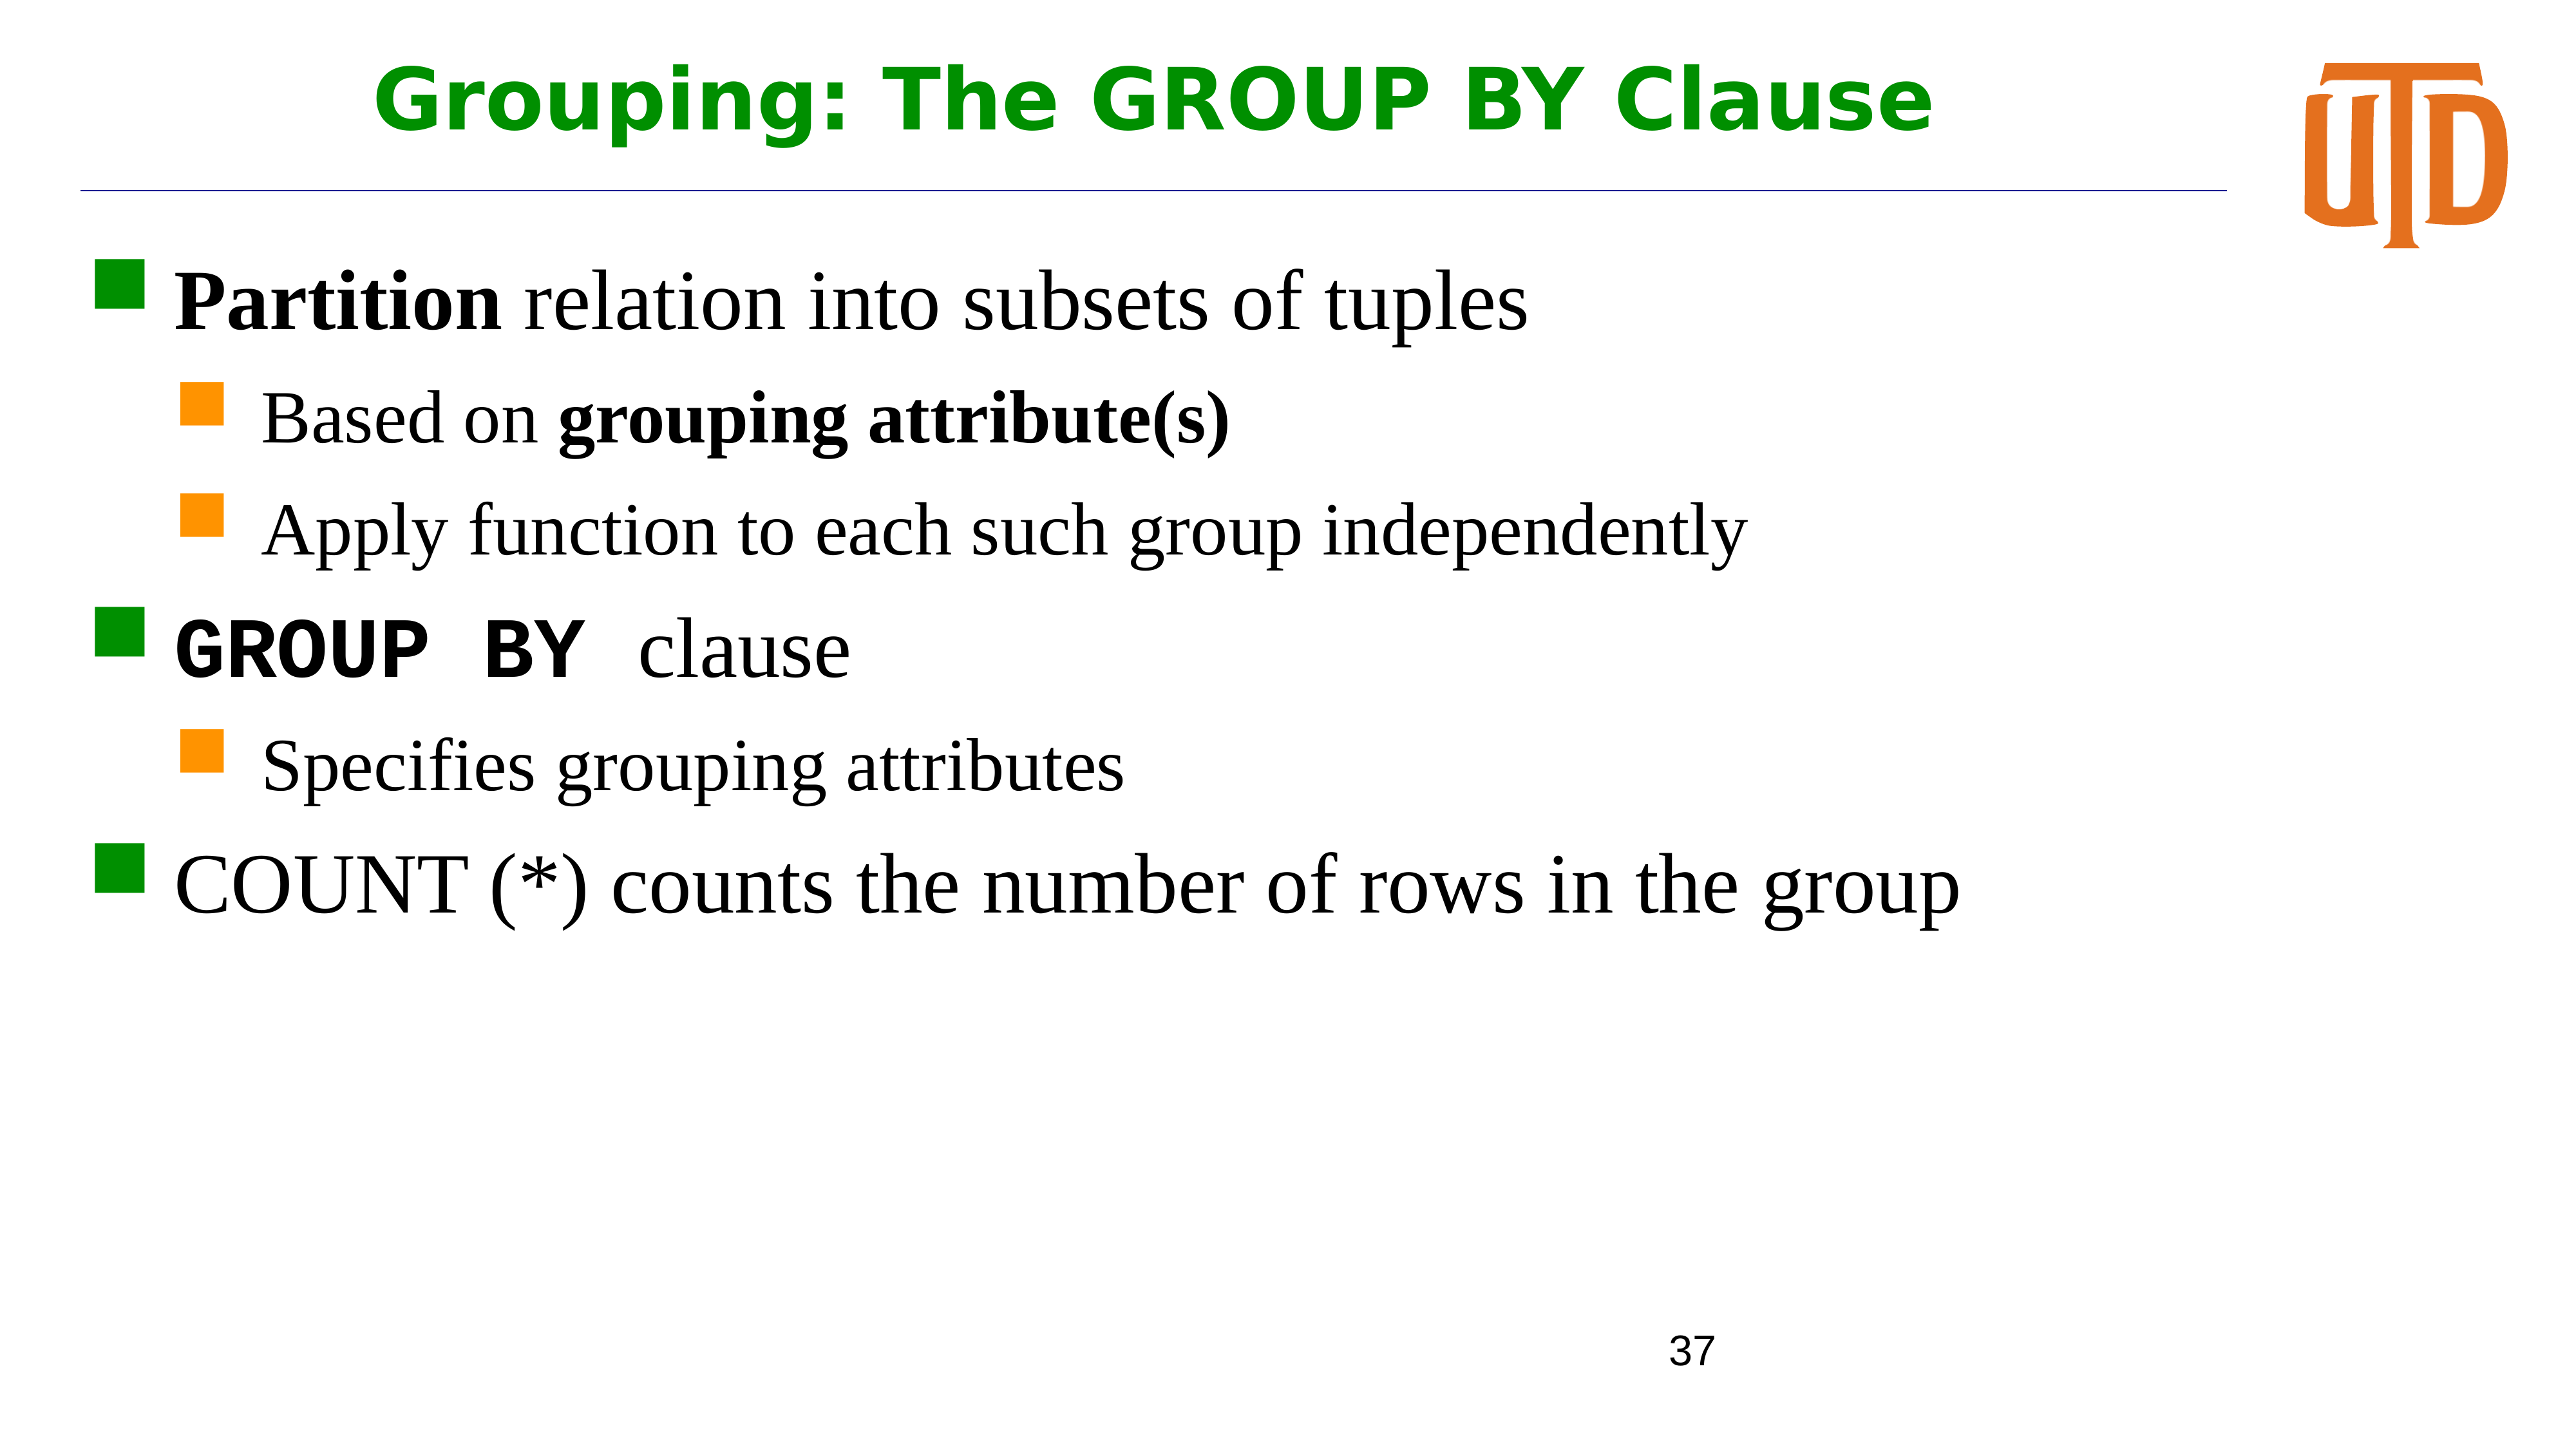

# Grouping: The GROUP BY Clause
Partition relation into subsets of tuples
Based on grouping attribute(s)
Apply function to each such group independently
GROUP BY clause
Specifies grouping attributes
COUNT (*) counts the number of rows in the group
37
Slide 7- 37